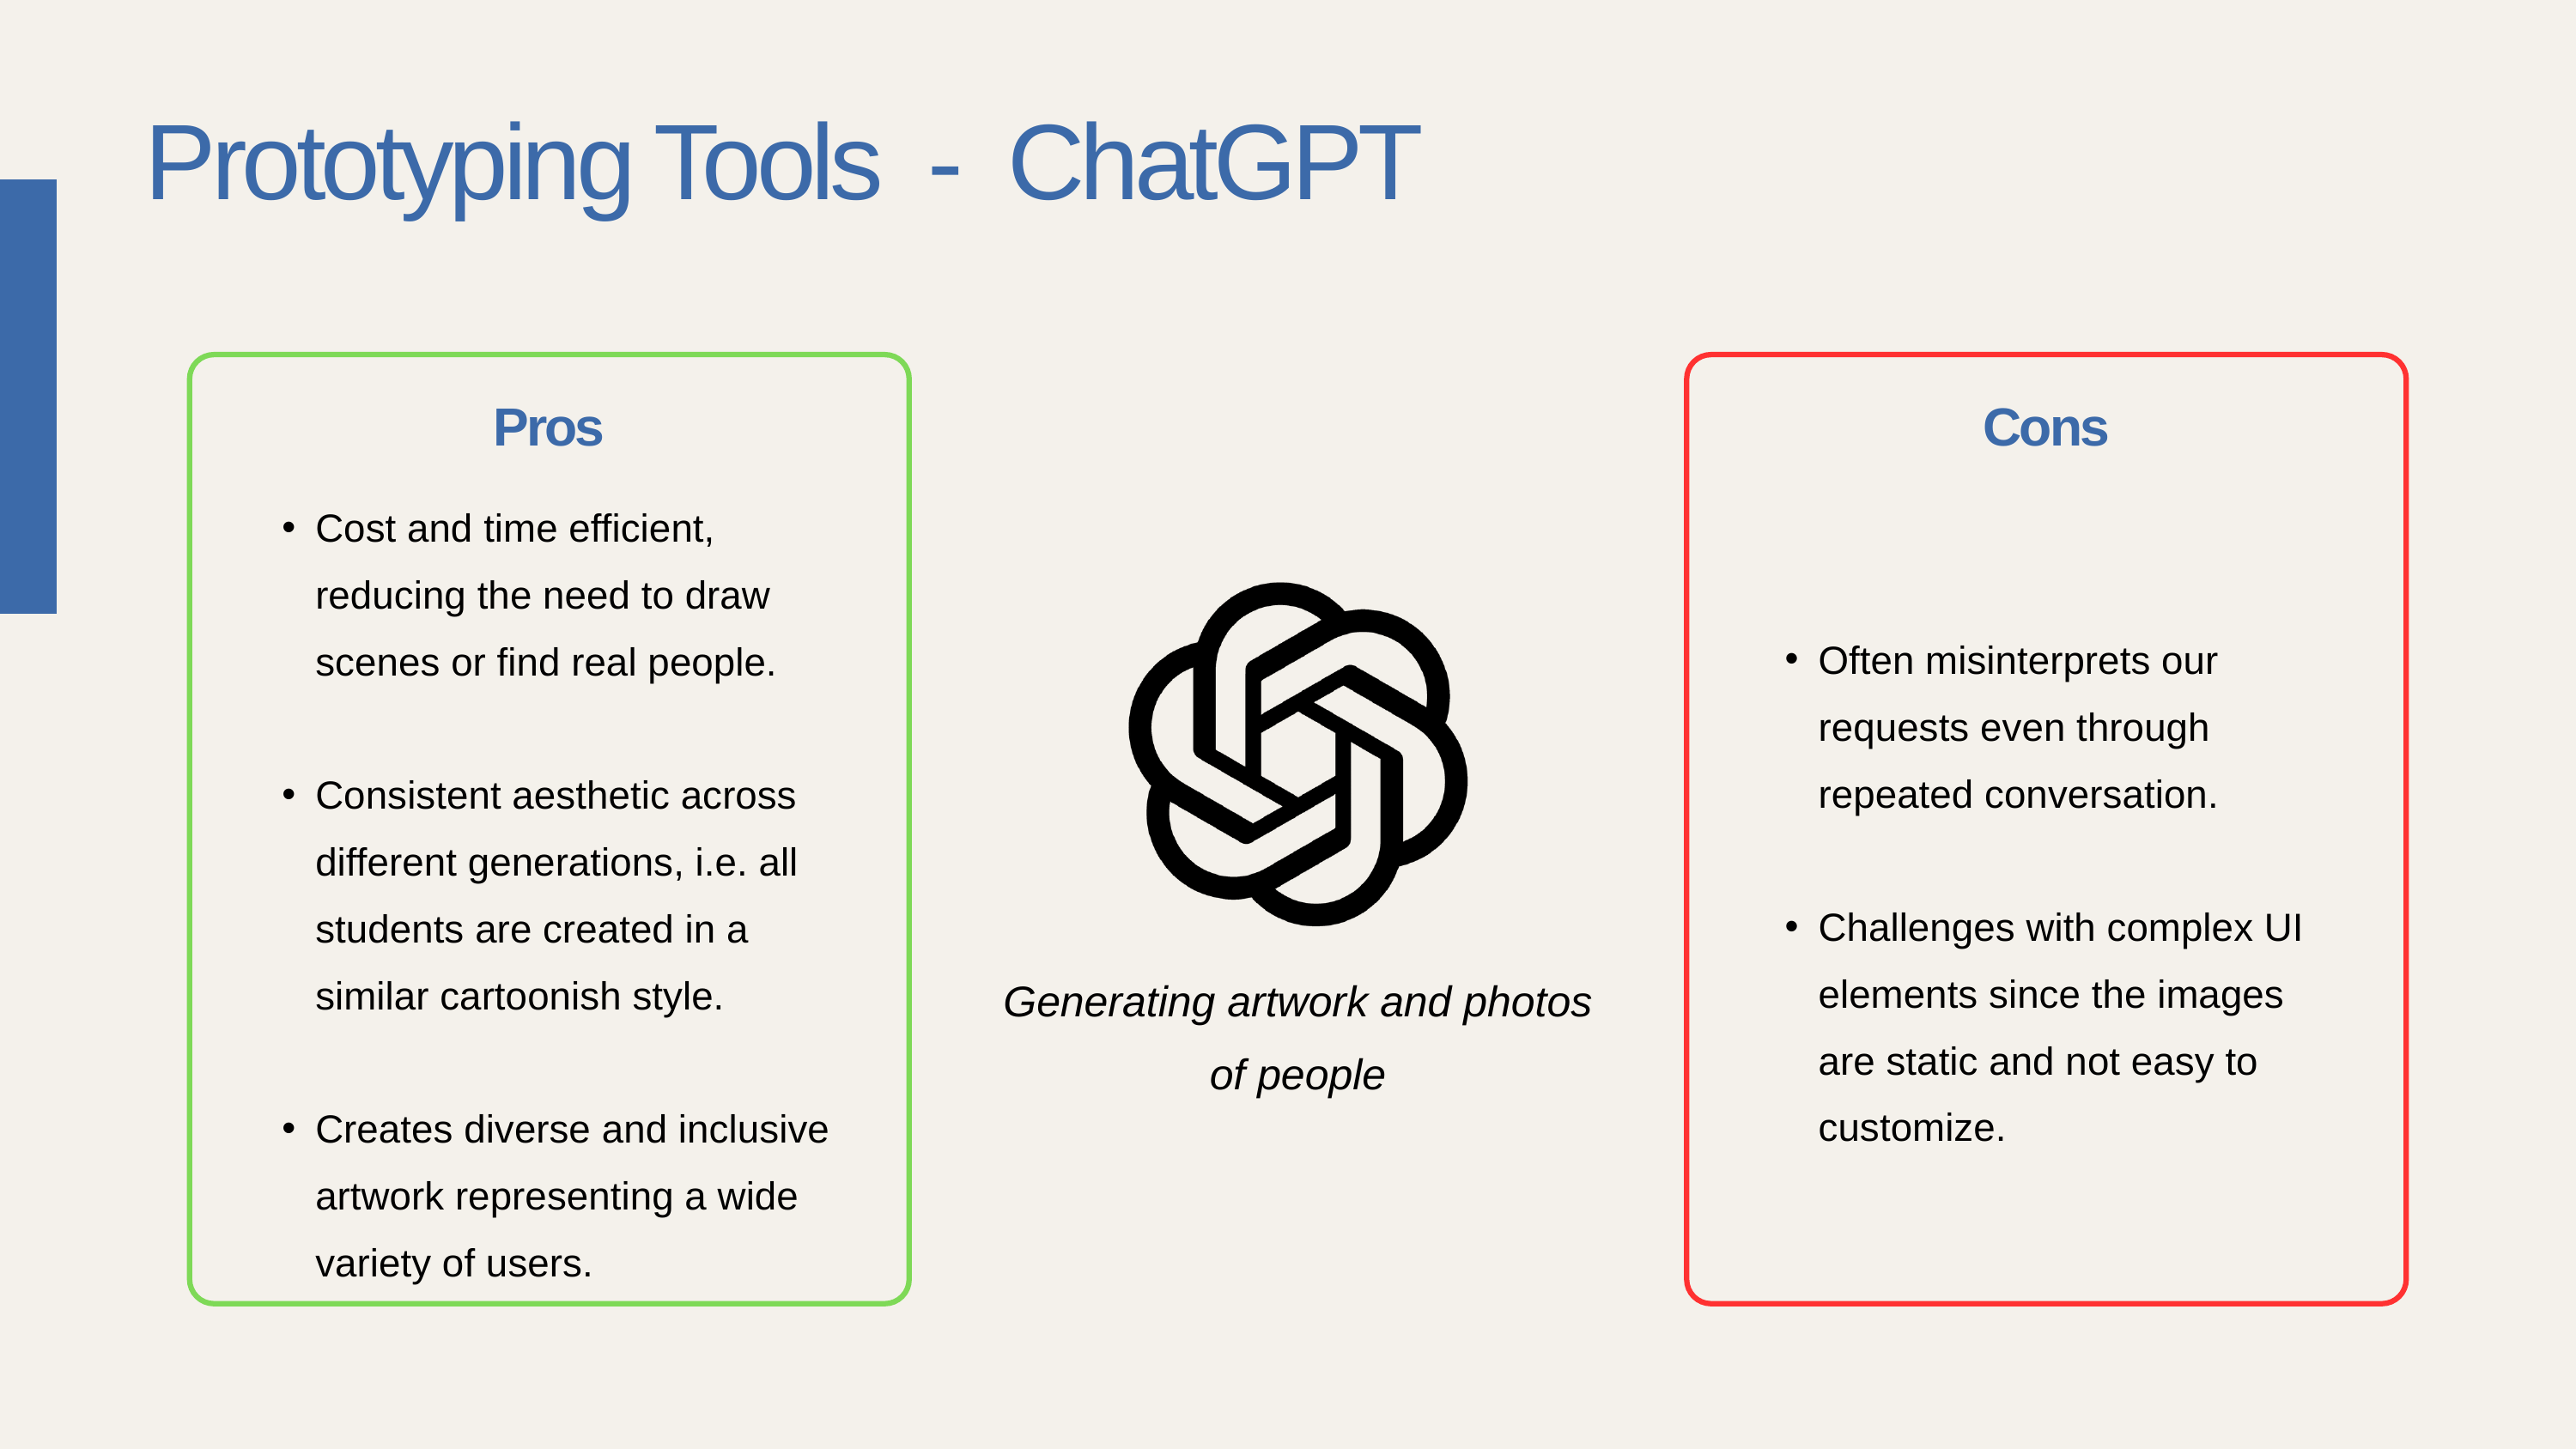

Prototyping Tools  -  ChatGPT

Pros
Cons
Cost and time efficient, reducing the need to draw scenes or find real people.

Consistent aesthetic across different generations, i.e. all students are created in a similar cartoonish style.

Creates diverse and inclusive artwork representing a wide variety of users.

Often misinterprets our requests even through repeated conversation.

Challenges with complex UI elements since the images are static and not easy to customize.
Generating artwork and photos of people